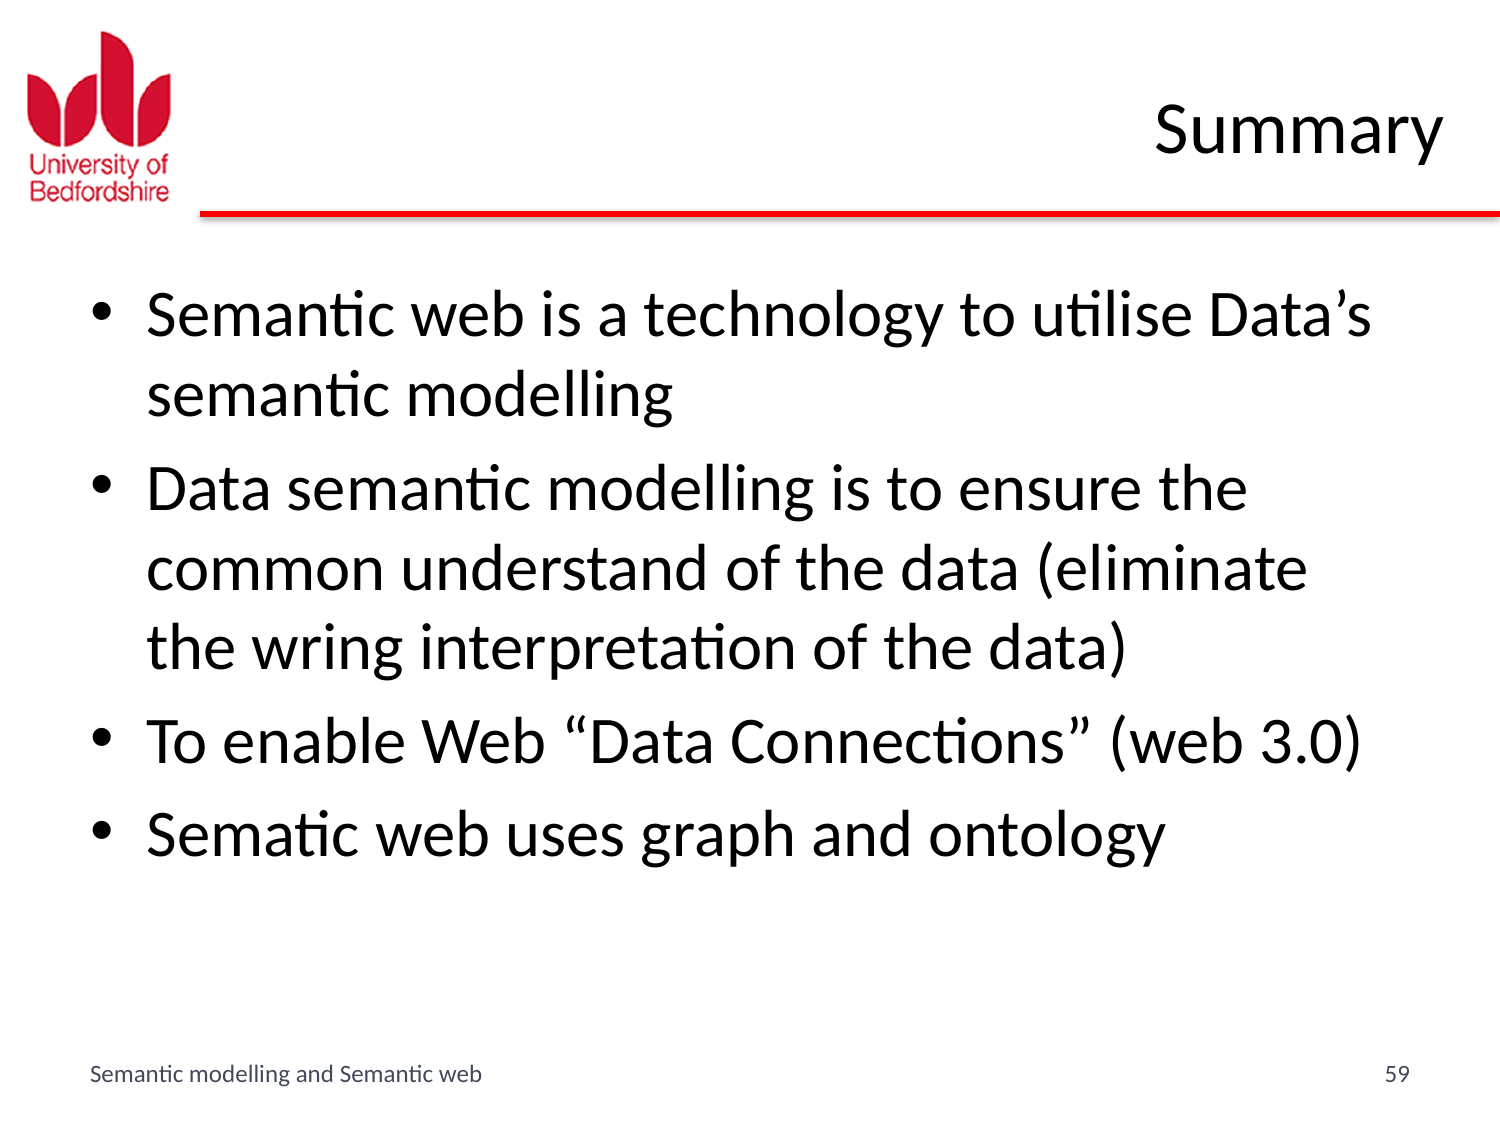

# Summary
Semantic web is a technology to utilise Data’s semantic modelling
Data semantic modelling is to ensure the common understand of the data (eliminate the wring interpretation of the data)
To enable Web “Data Connections” (web 3.0)
Sematic web uses graph and ontology
Semantic modelling and Semantic web
59